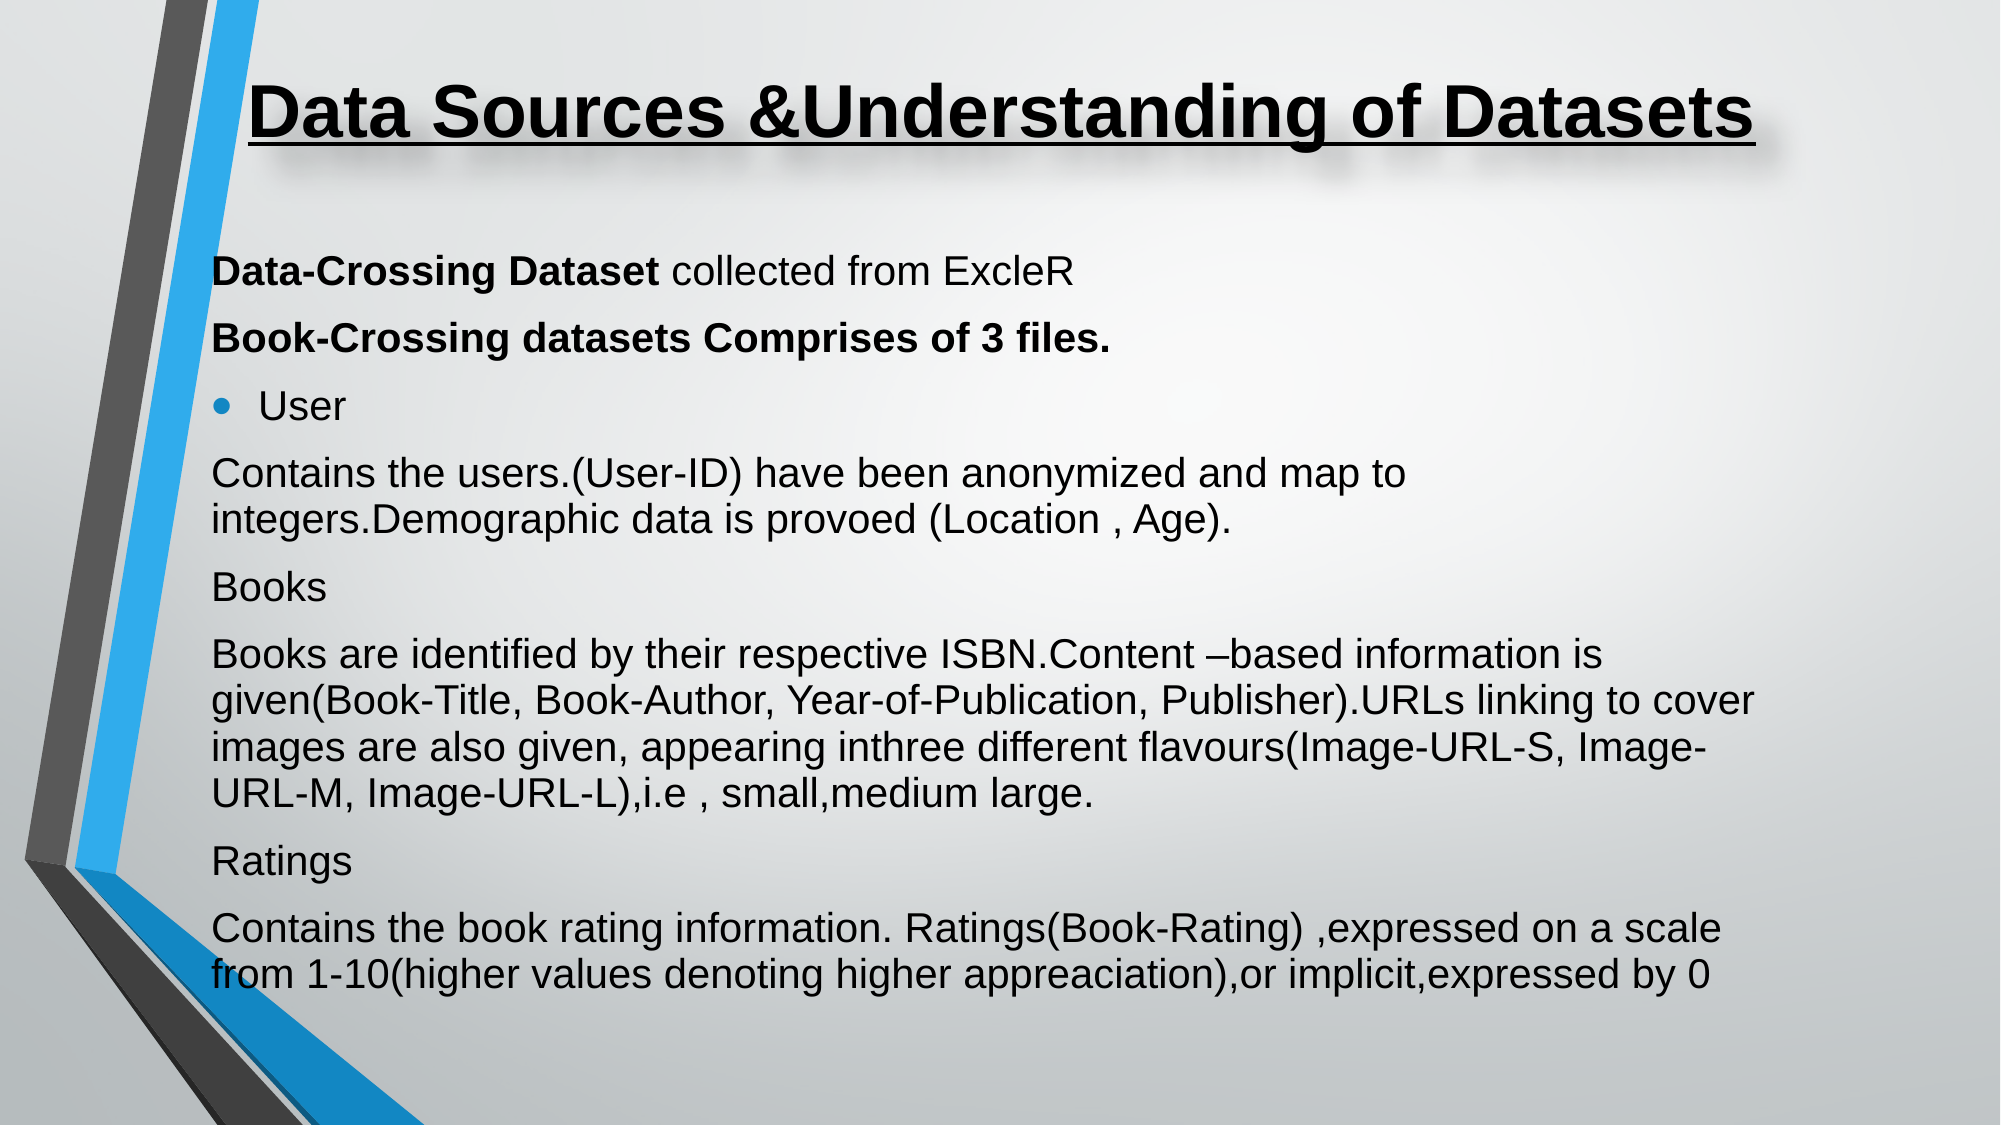

# Data Sources &Understanding of Datasets
Data-Crossing Dataset collected from ExcleR
Book-Crossing datasets Comprises of 3 files.
User
Contains the users.(User-ID) have been anonymized and map to                      integers.Demographic data is provoed (Location , Age).
Books
Books are identified by their respective ISBN.Content –based information is given(Book-Title, Book-Author, Year-of-Publication, Publisher).URLs linking to cover images are also given, appearing inthree different flavours(Image-URL-S, Image-URL-M, Image-URL-L),i.e , small,medium large.
Ratings
Contains the book rating information. Ratings(Book-Rating) ,expressed on a scale from 1-10(higher values denoting higher appreaciation),or implicit,expressed by 0